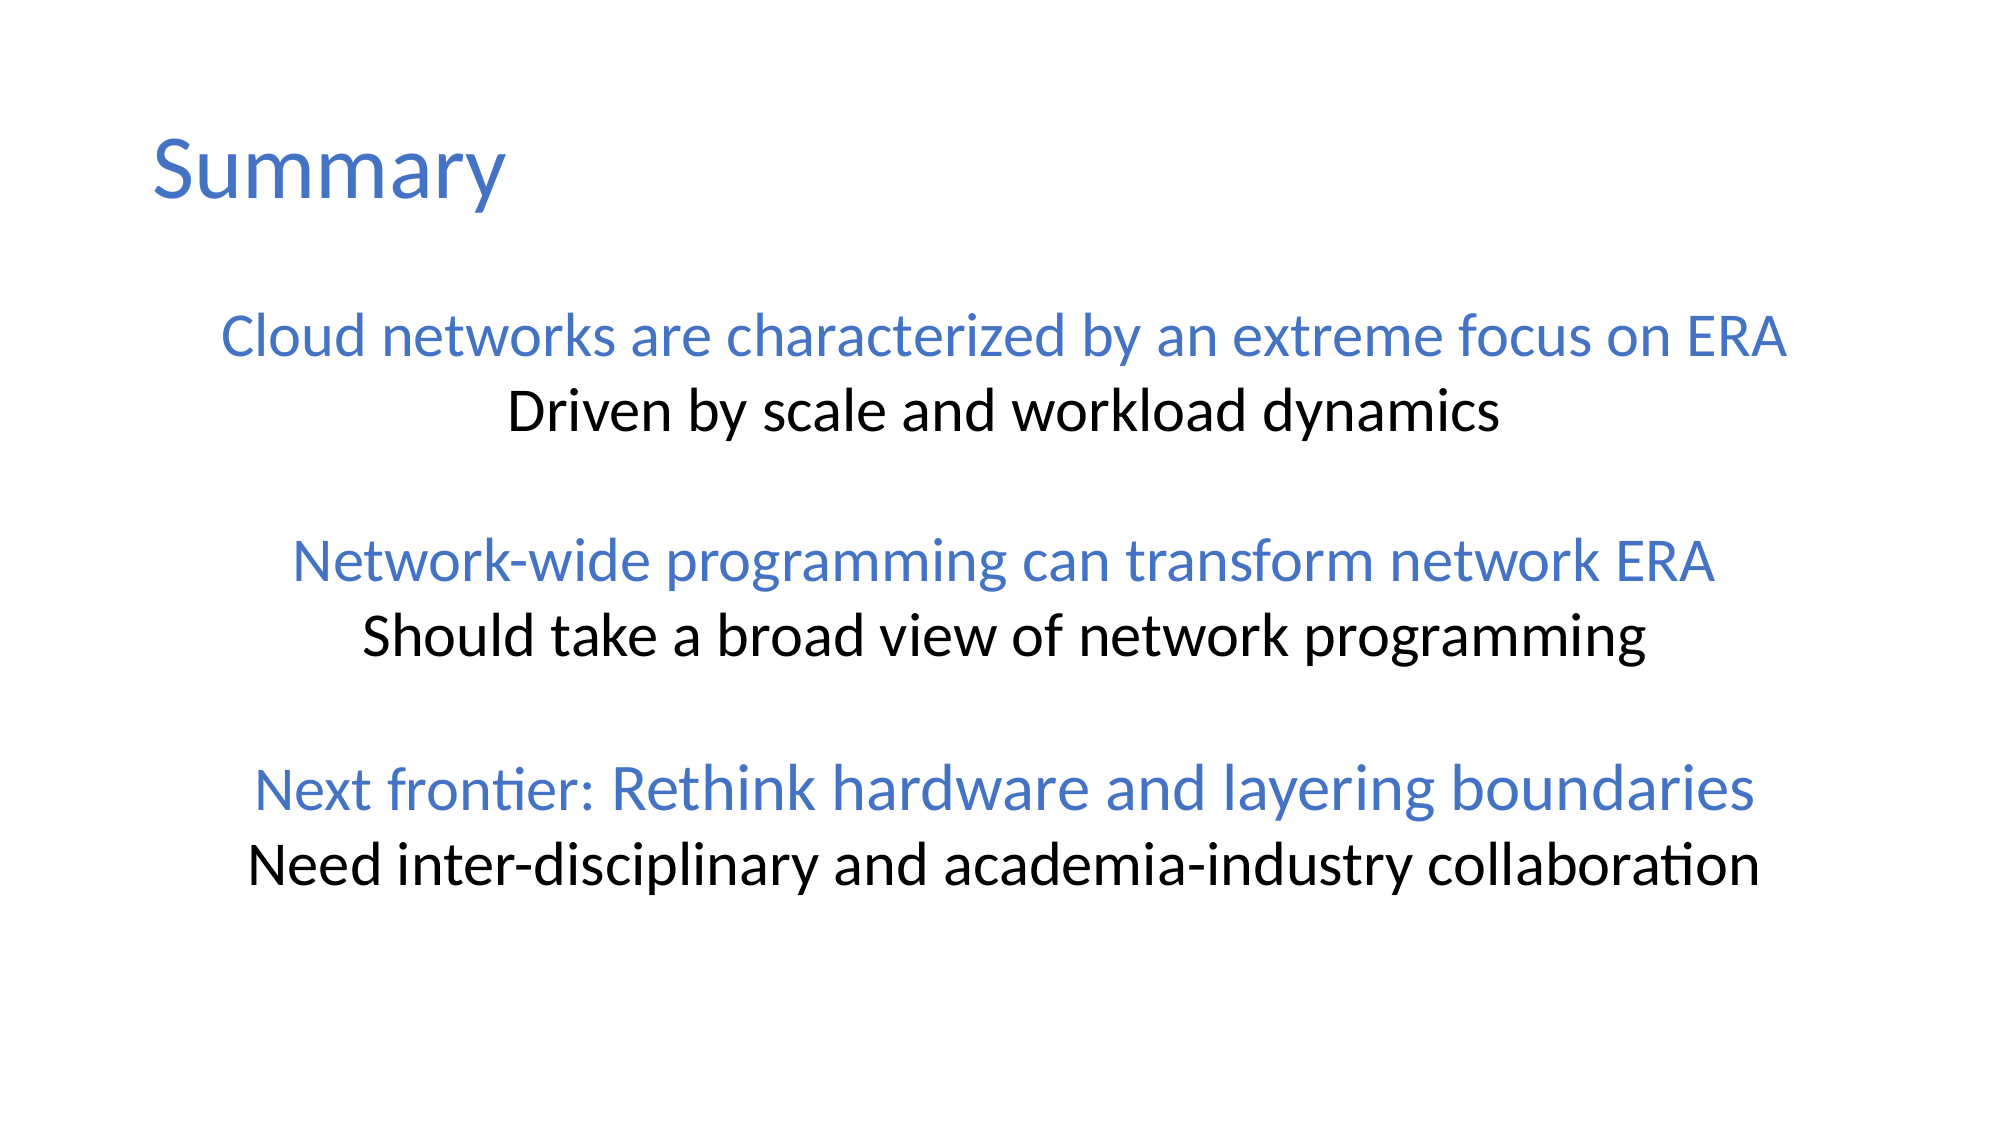

# Summary
Cloud networks are characterized by an extreme focus on ERA
Driven by scale and workload dynamics

Network-wide programming can transform network ERA
Should take a broad view of network programming

Next frontier: Rethink hardware and layering boundaries
Need inter-disciplinary and academia-industry collaboration